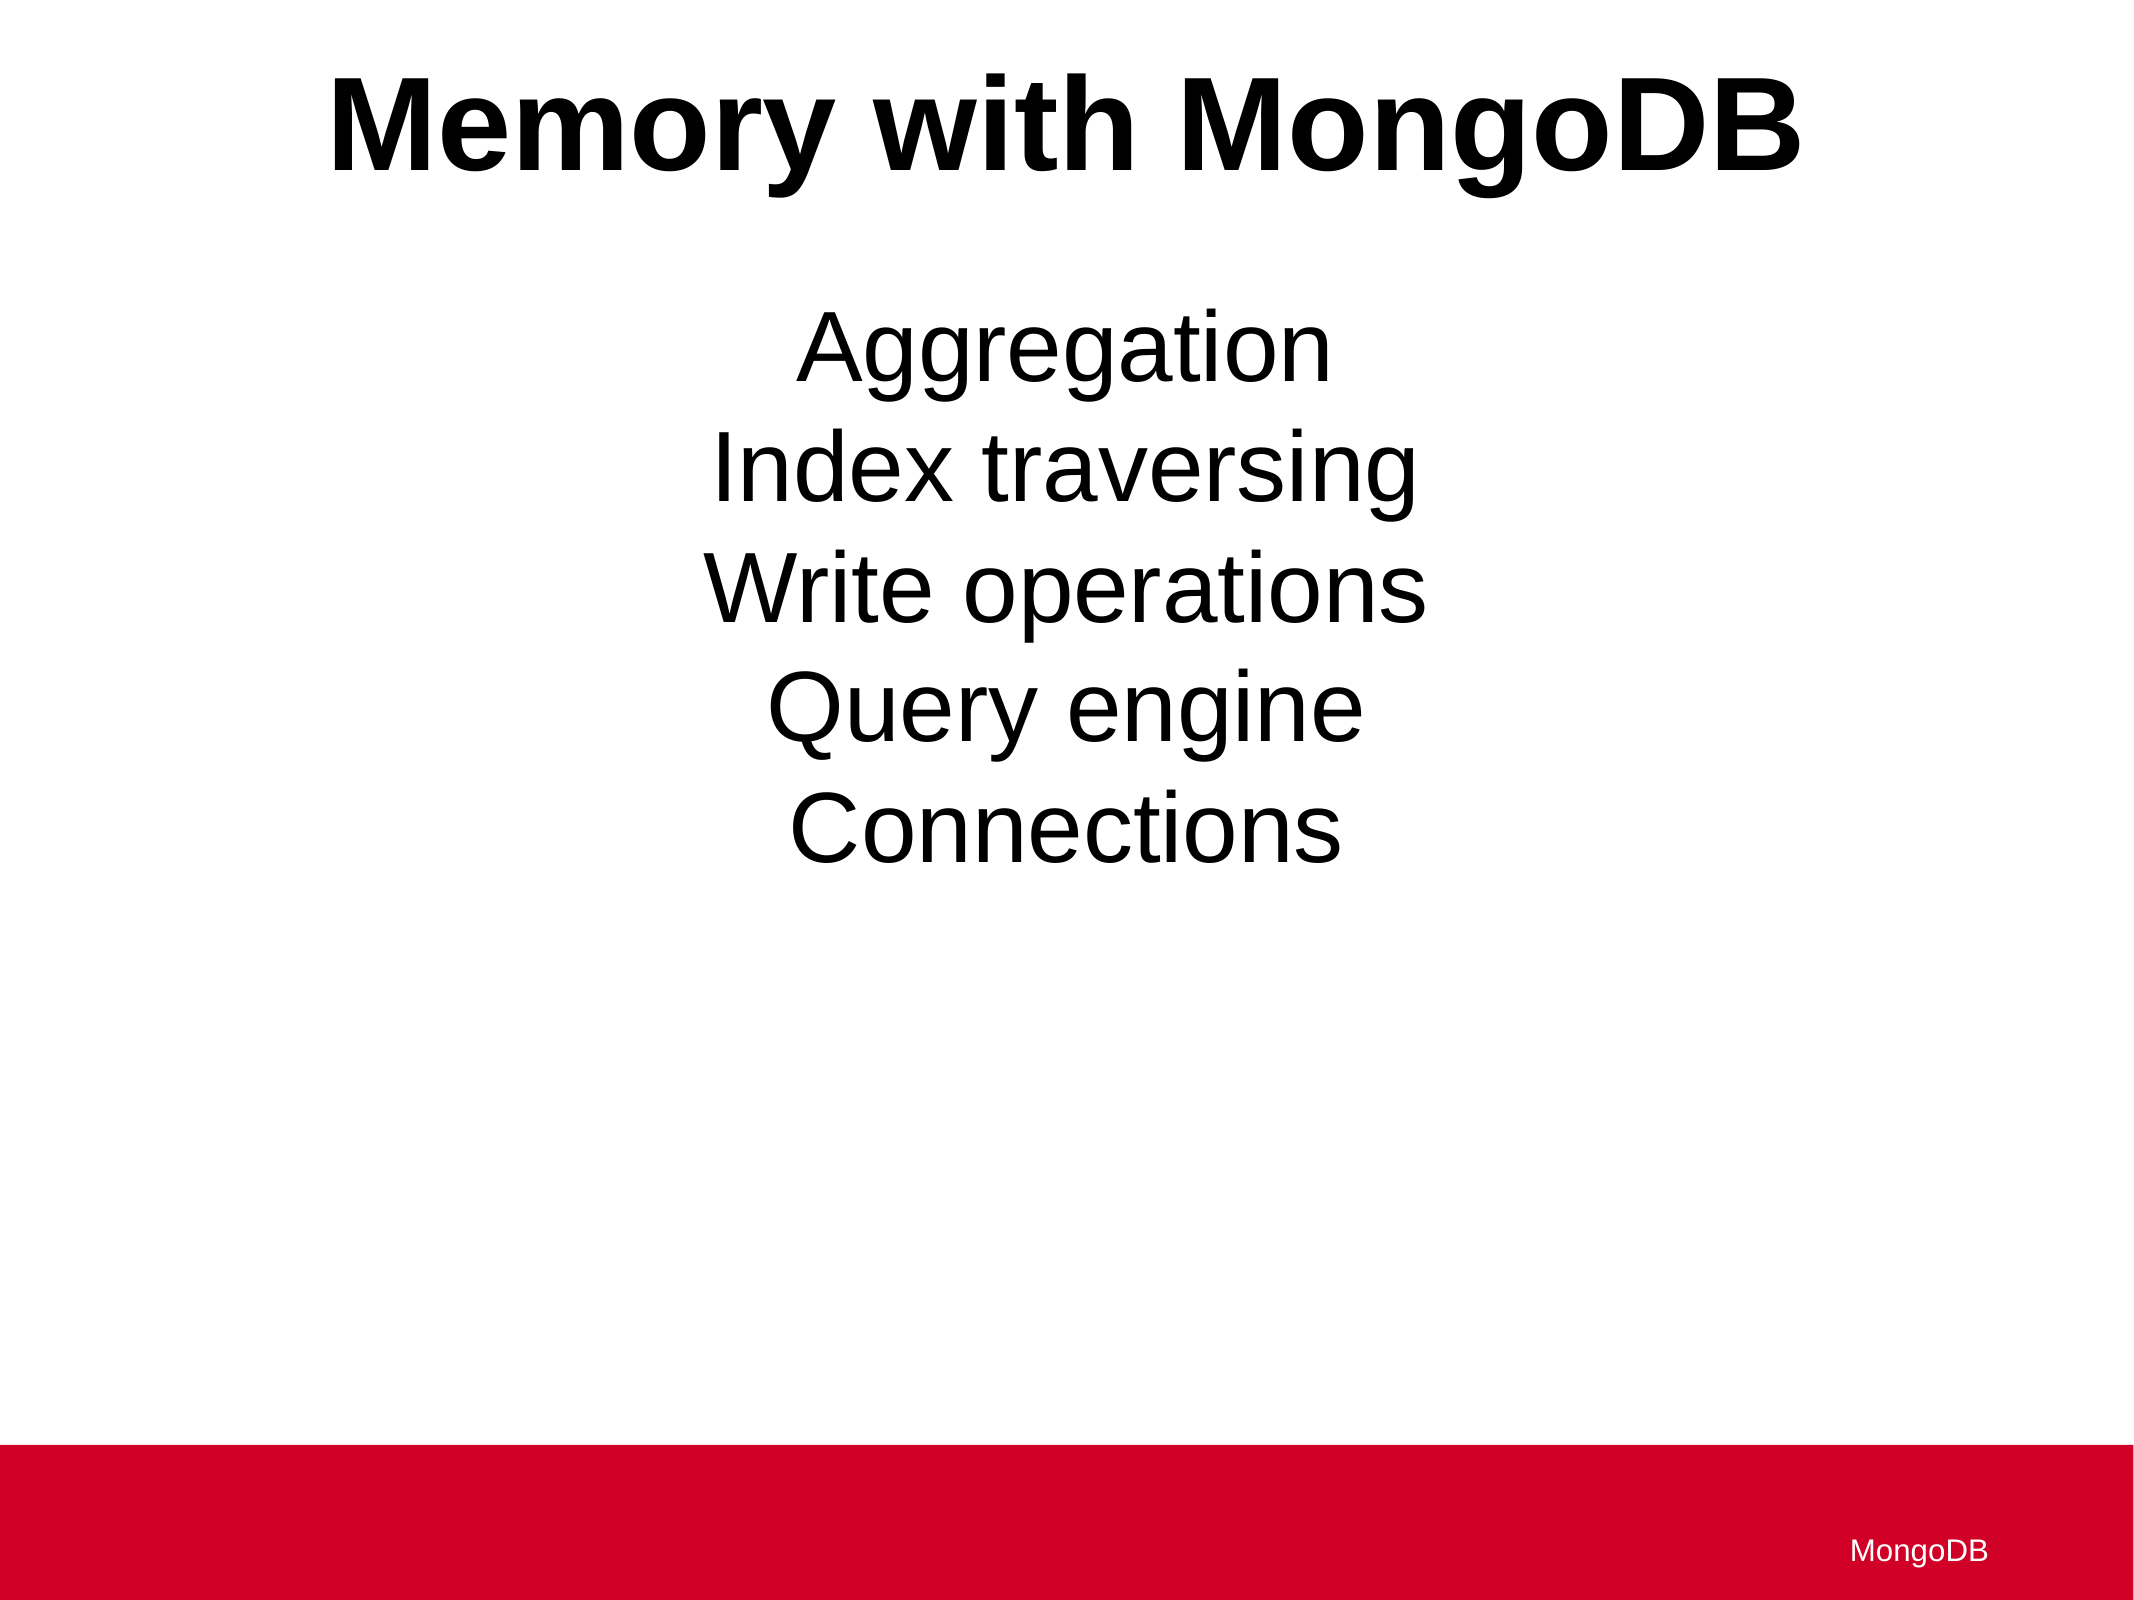

Memory with MongoDB
Aggregation
Index traversing
Write operations
Query engine
Connections
137